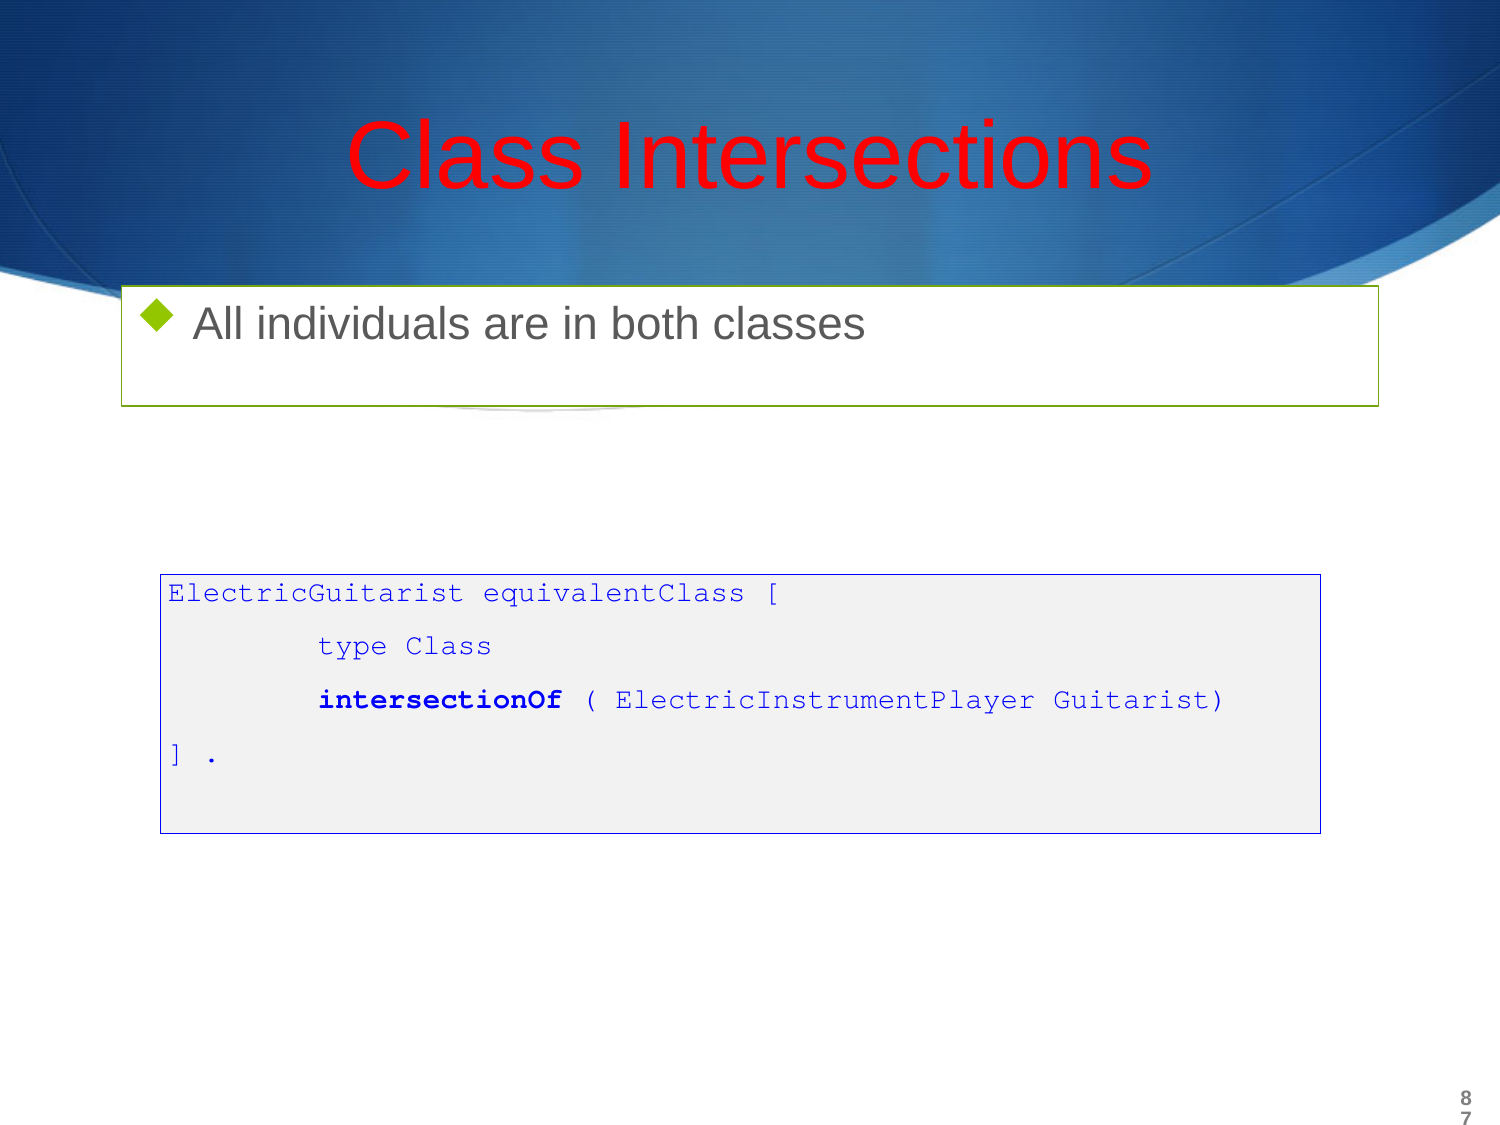

# Class Intersections
All individuals are in both classes
ElectricGuitarist equivalentClass [
	type Class
	intersectionOf ( ElectricInstrumentPlayer Guitarist)
] .
87